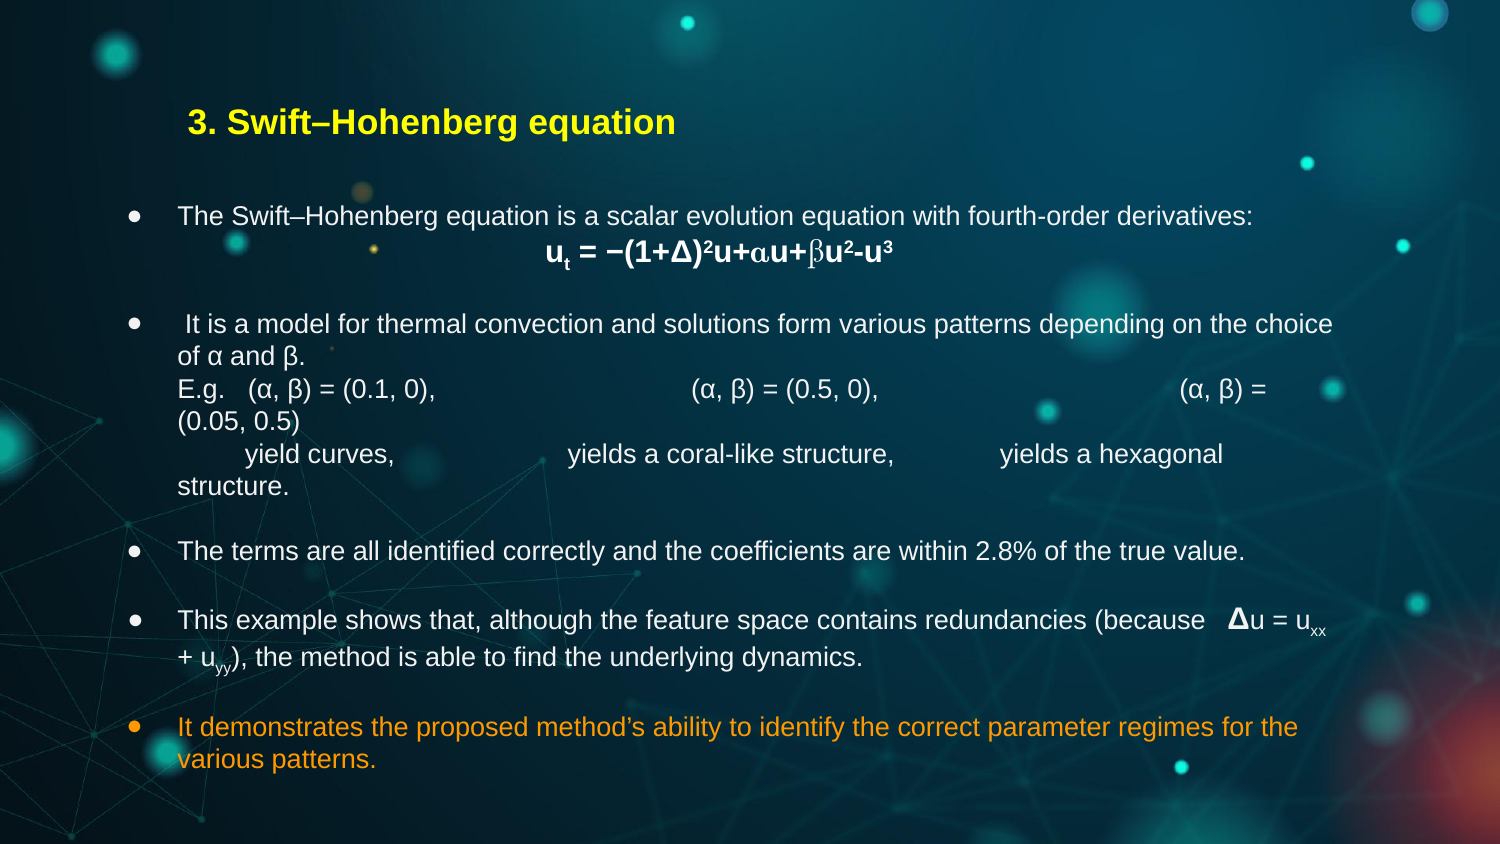

3. Swift–Hohenberg equation
The Swift–Hohenberg equation is a scalar evolution equation with fourth-order derivatives:
ut = −(1+Δ)2u+𝛂u+ꞵu2-u3

 It is a model for thermal convection and solutions form various patterns depending on the choice of α and β.
E.g.   (α, β) = (0.1, 0),                                  (α, β) = (0.5, 0),                                        (α, β) = (0.05, 0.5)
         yield curves,                       yields a coral-like structure,              yields a hexagonal structure.

The terms are all identified correctly and the coefficients are within 2.8% of the true value.

This example shows that, although the feature space contains redundancies (because 	Δu = uxx + uyy), the method is able to find the underlying dynamics.

It demonstrates the proposed method’s ability to identify the correct parameter regimes for the various patterns.